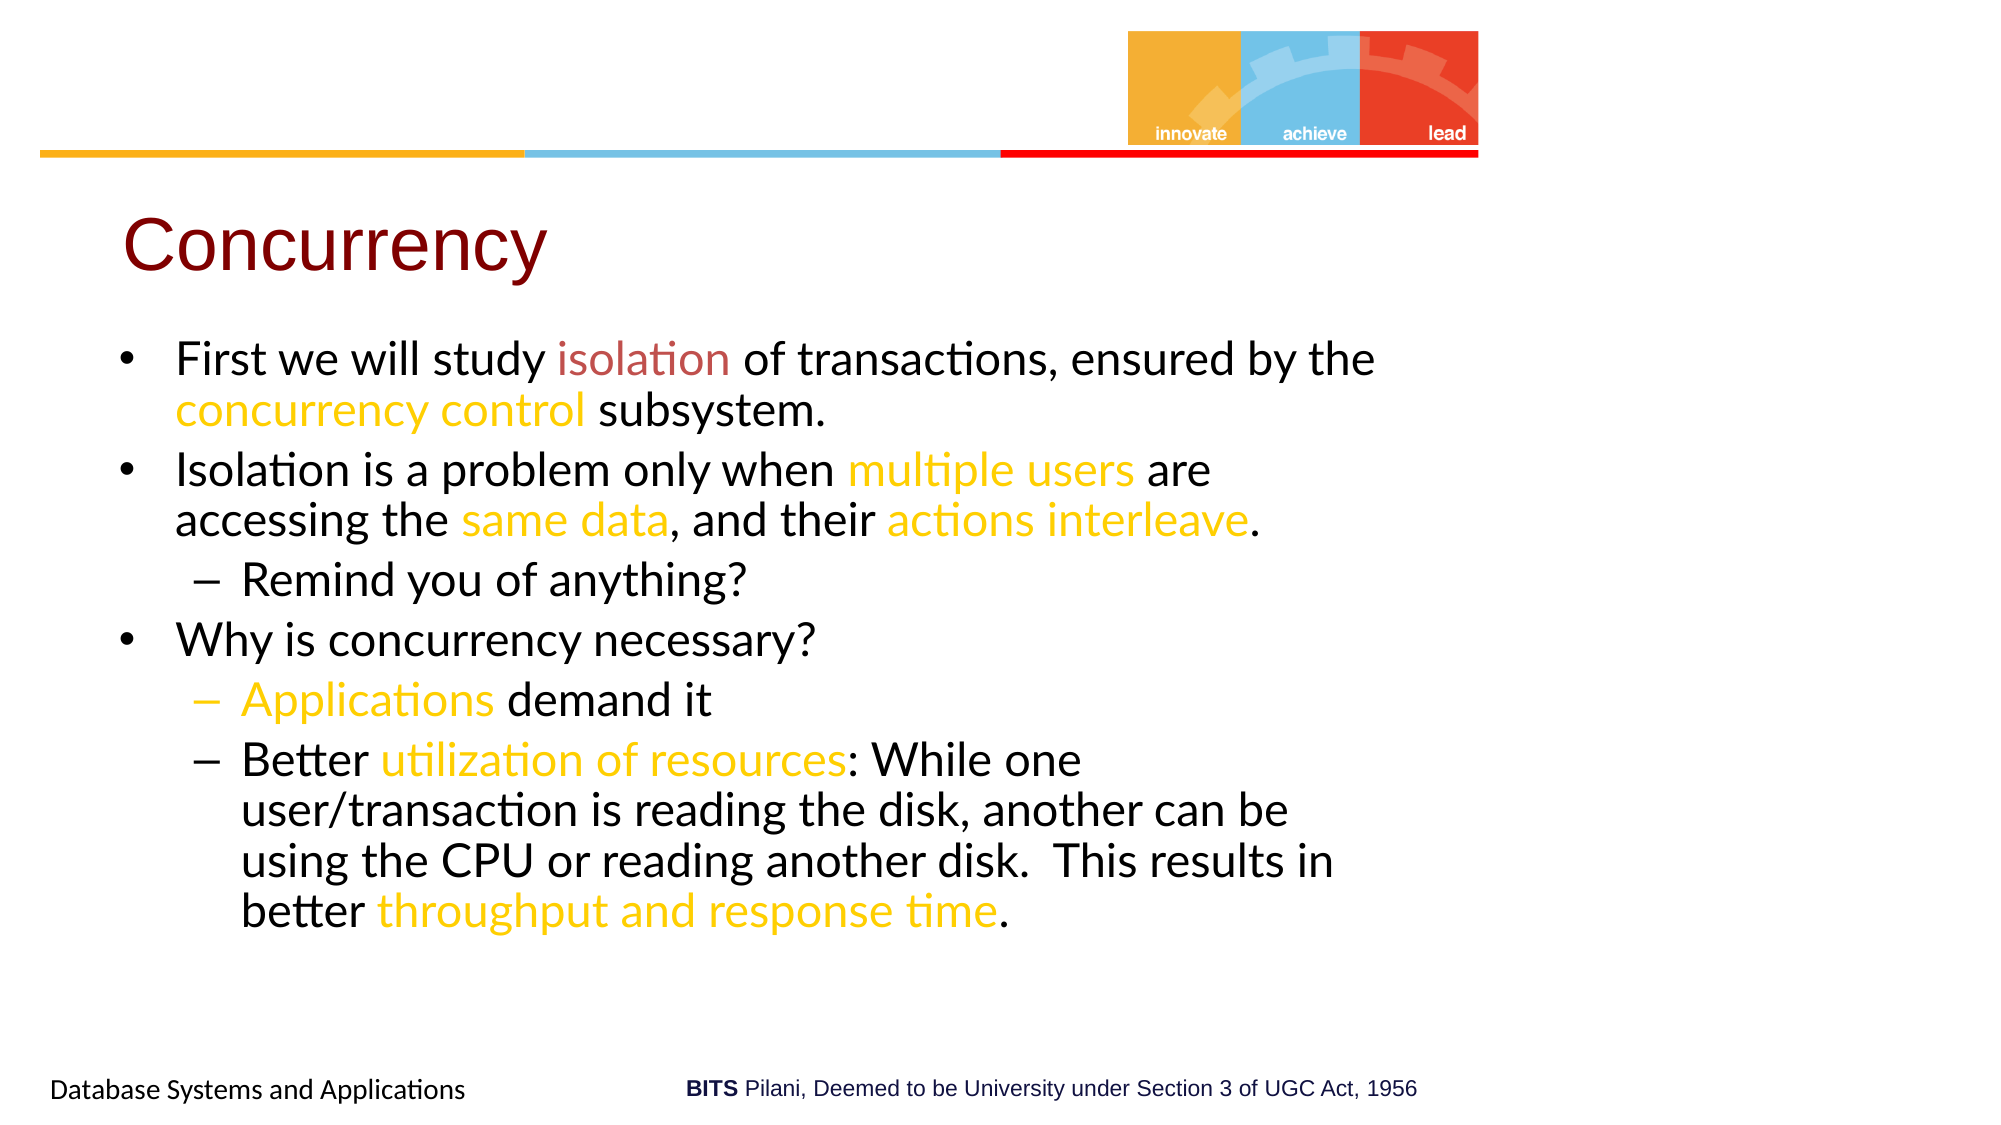

# Concurrency
First we will study isolation of transactions, ensured by the concurrency control subsystem.
Isolation is a problem only when multiple users are accessing the same data, and their actions interleave.
Remind you of anything?
Why is concurrency necessary?
Applications demand it
Better utilization of resources: While one user/transaction is reading the disk, another can be using the CPU or reading another disk.  This results in better throughput and response time.